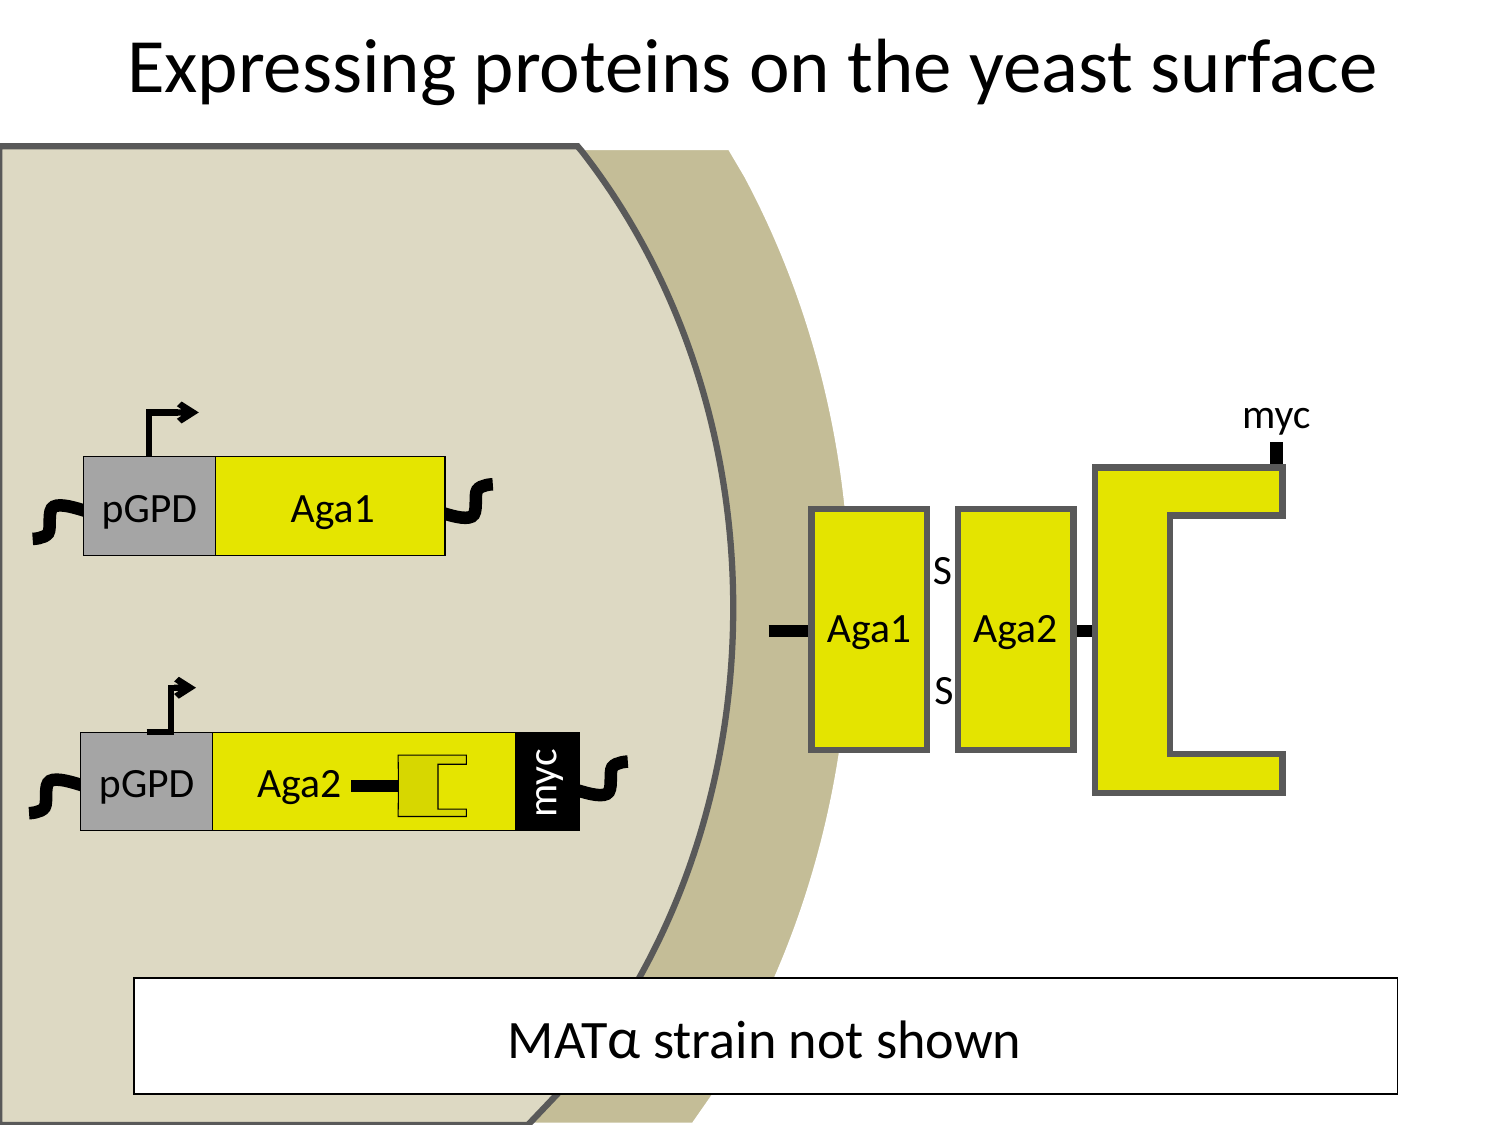

Expressing proteins on the yeast surface

myc

pGPD
Aga1

S
Aga1
Aga2
S

pGPD
Aga2

myc

MATα strain not shown